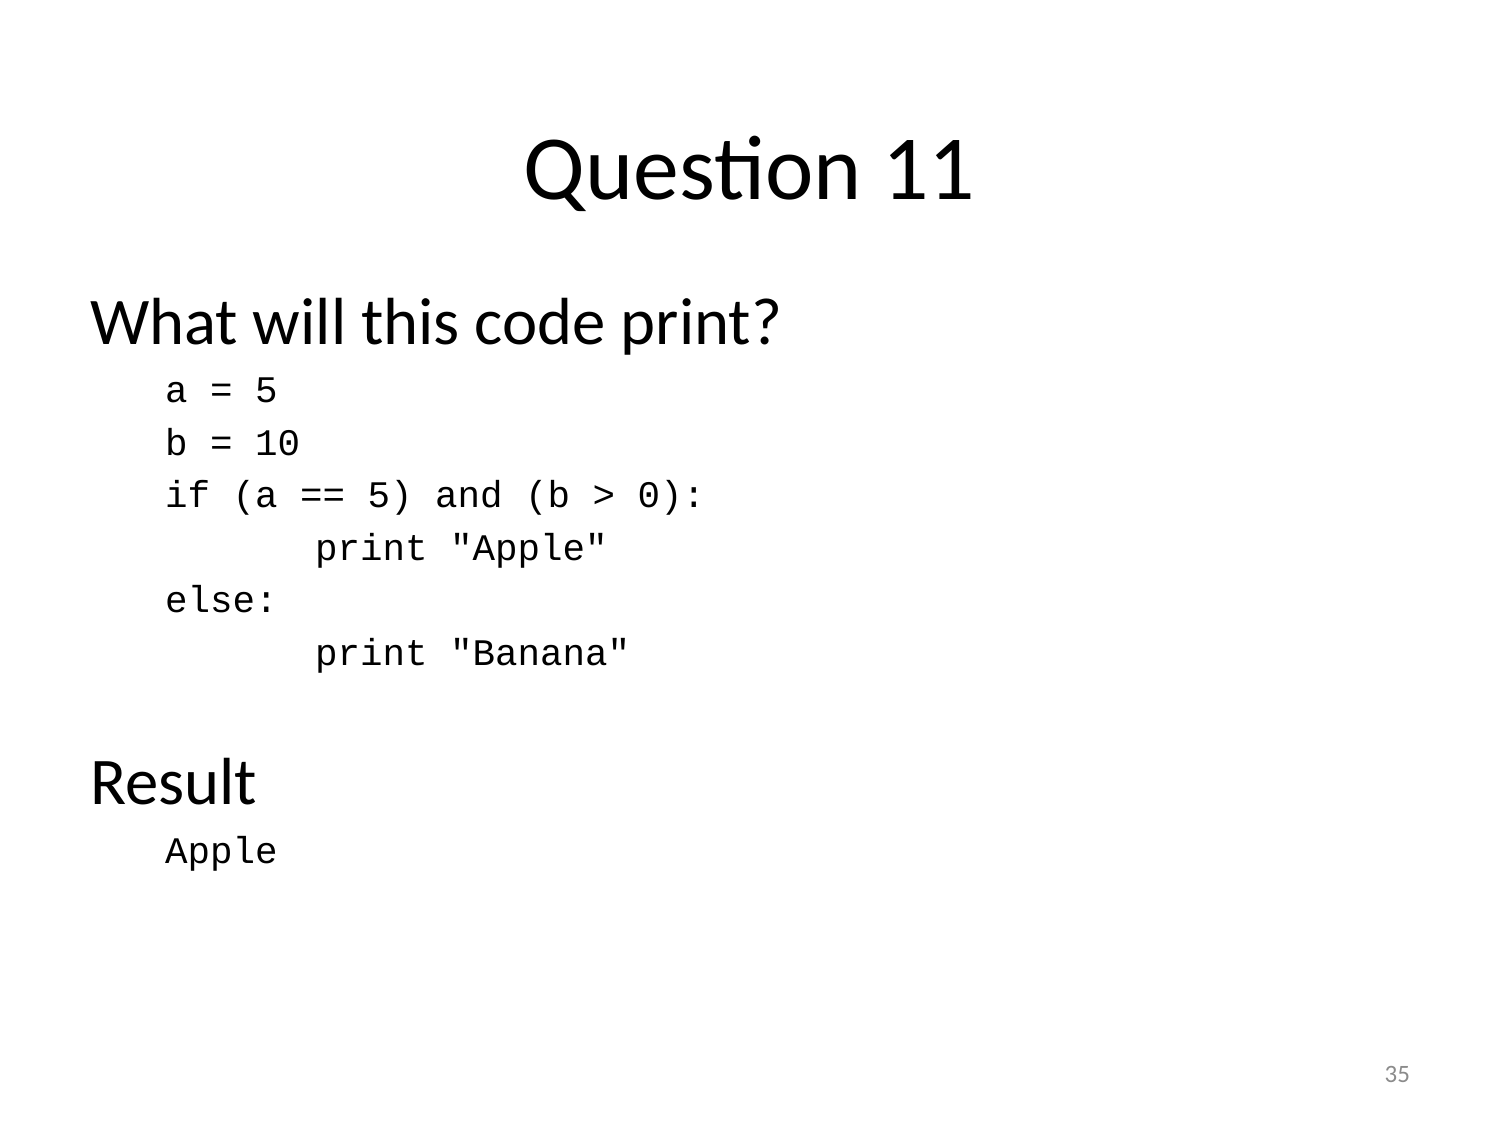

# Question 11
What will this code print?
a = 5
b = 10
if (a == 5) and (b > 0):
	print "Apple"
else:
	print "Banana"

Result
Apple
35